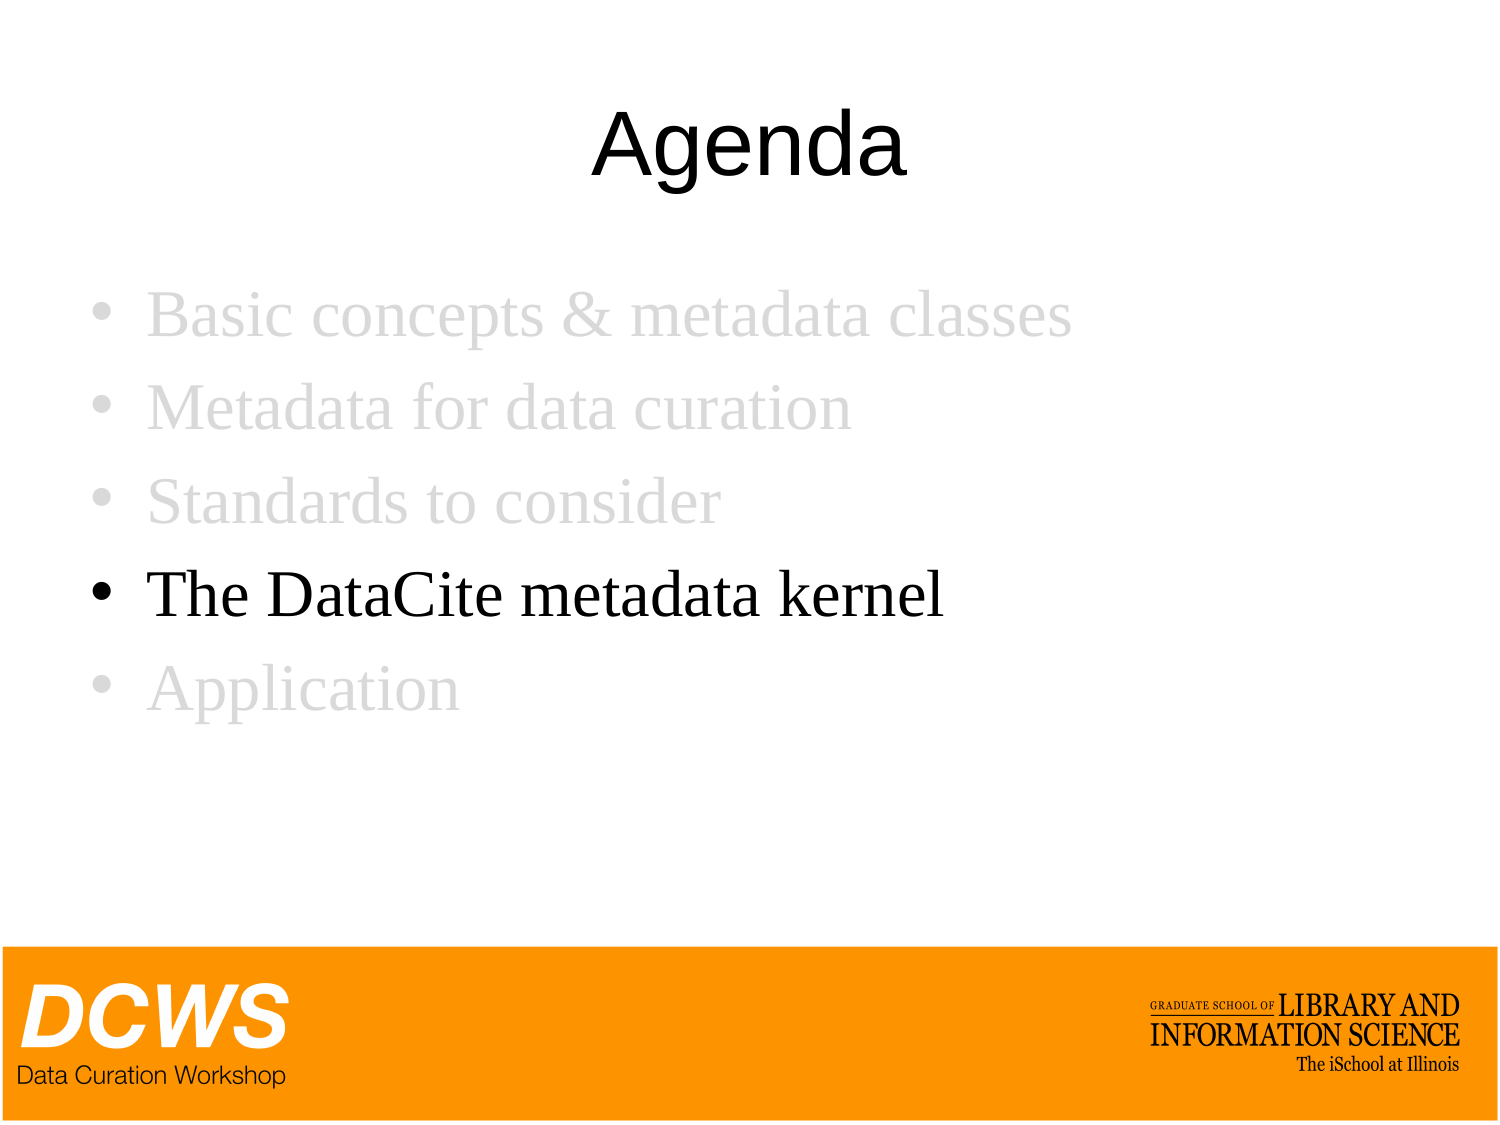

# Agenda
Basic concepts & metadata classes
Metadata for data curation
Standards to consider
The DataCite metadata kernel
Application